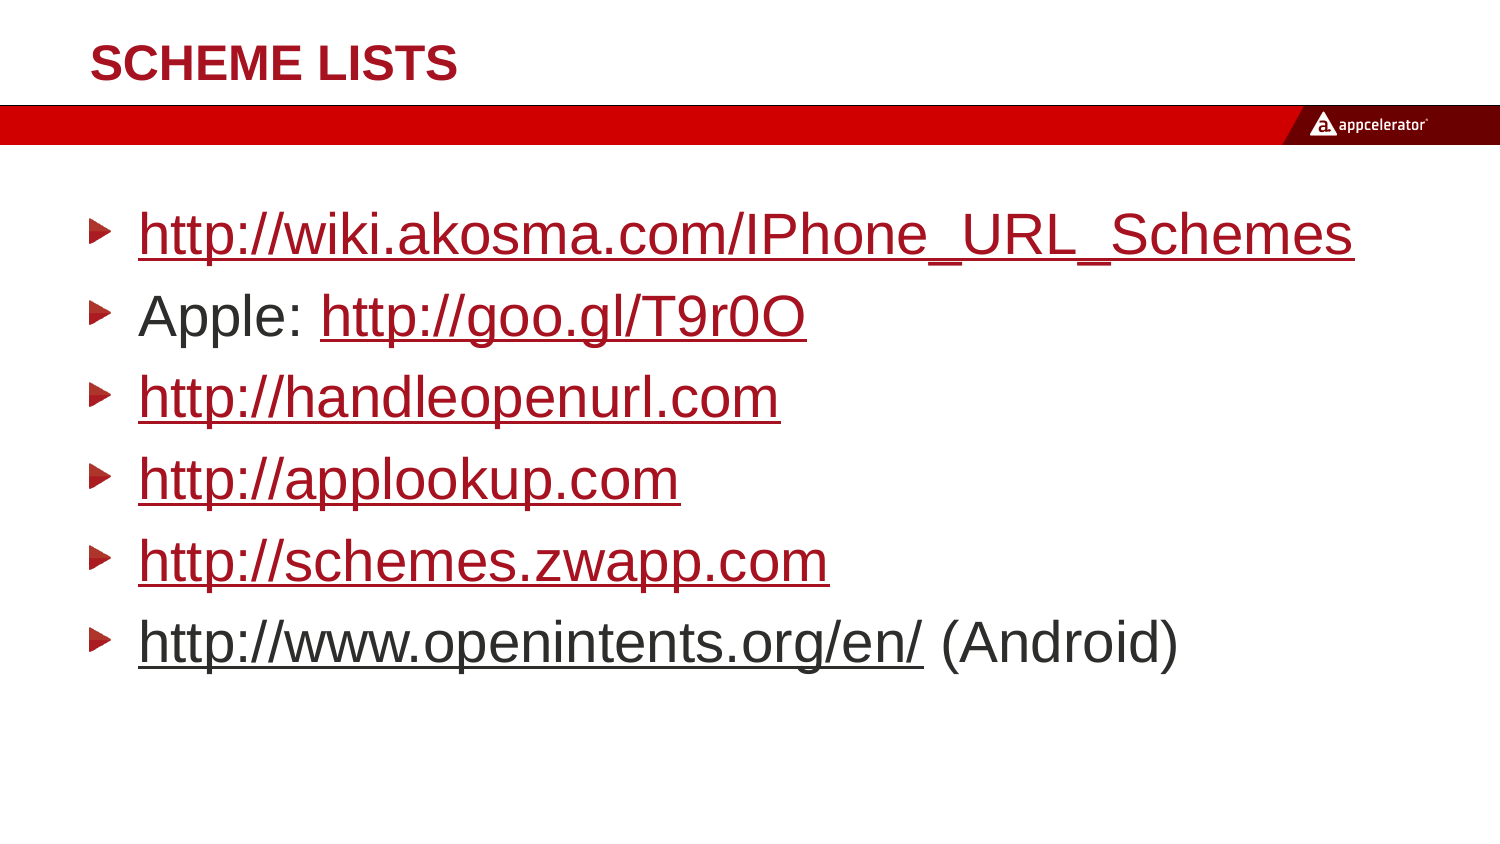

# Scheme Lists
http://wiki.akosma.com/IPhone_URL_Schemes
Apple: http://goo.gl/T9r0O
http://handleopenurl.com
http://applookup.com
http://schemes.zwapp.com
http://www.openintents.org/en/ (Android)